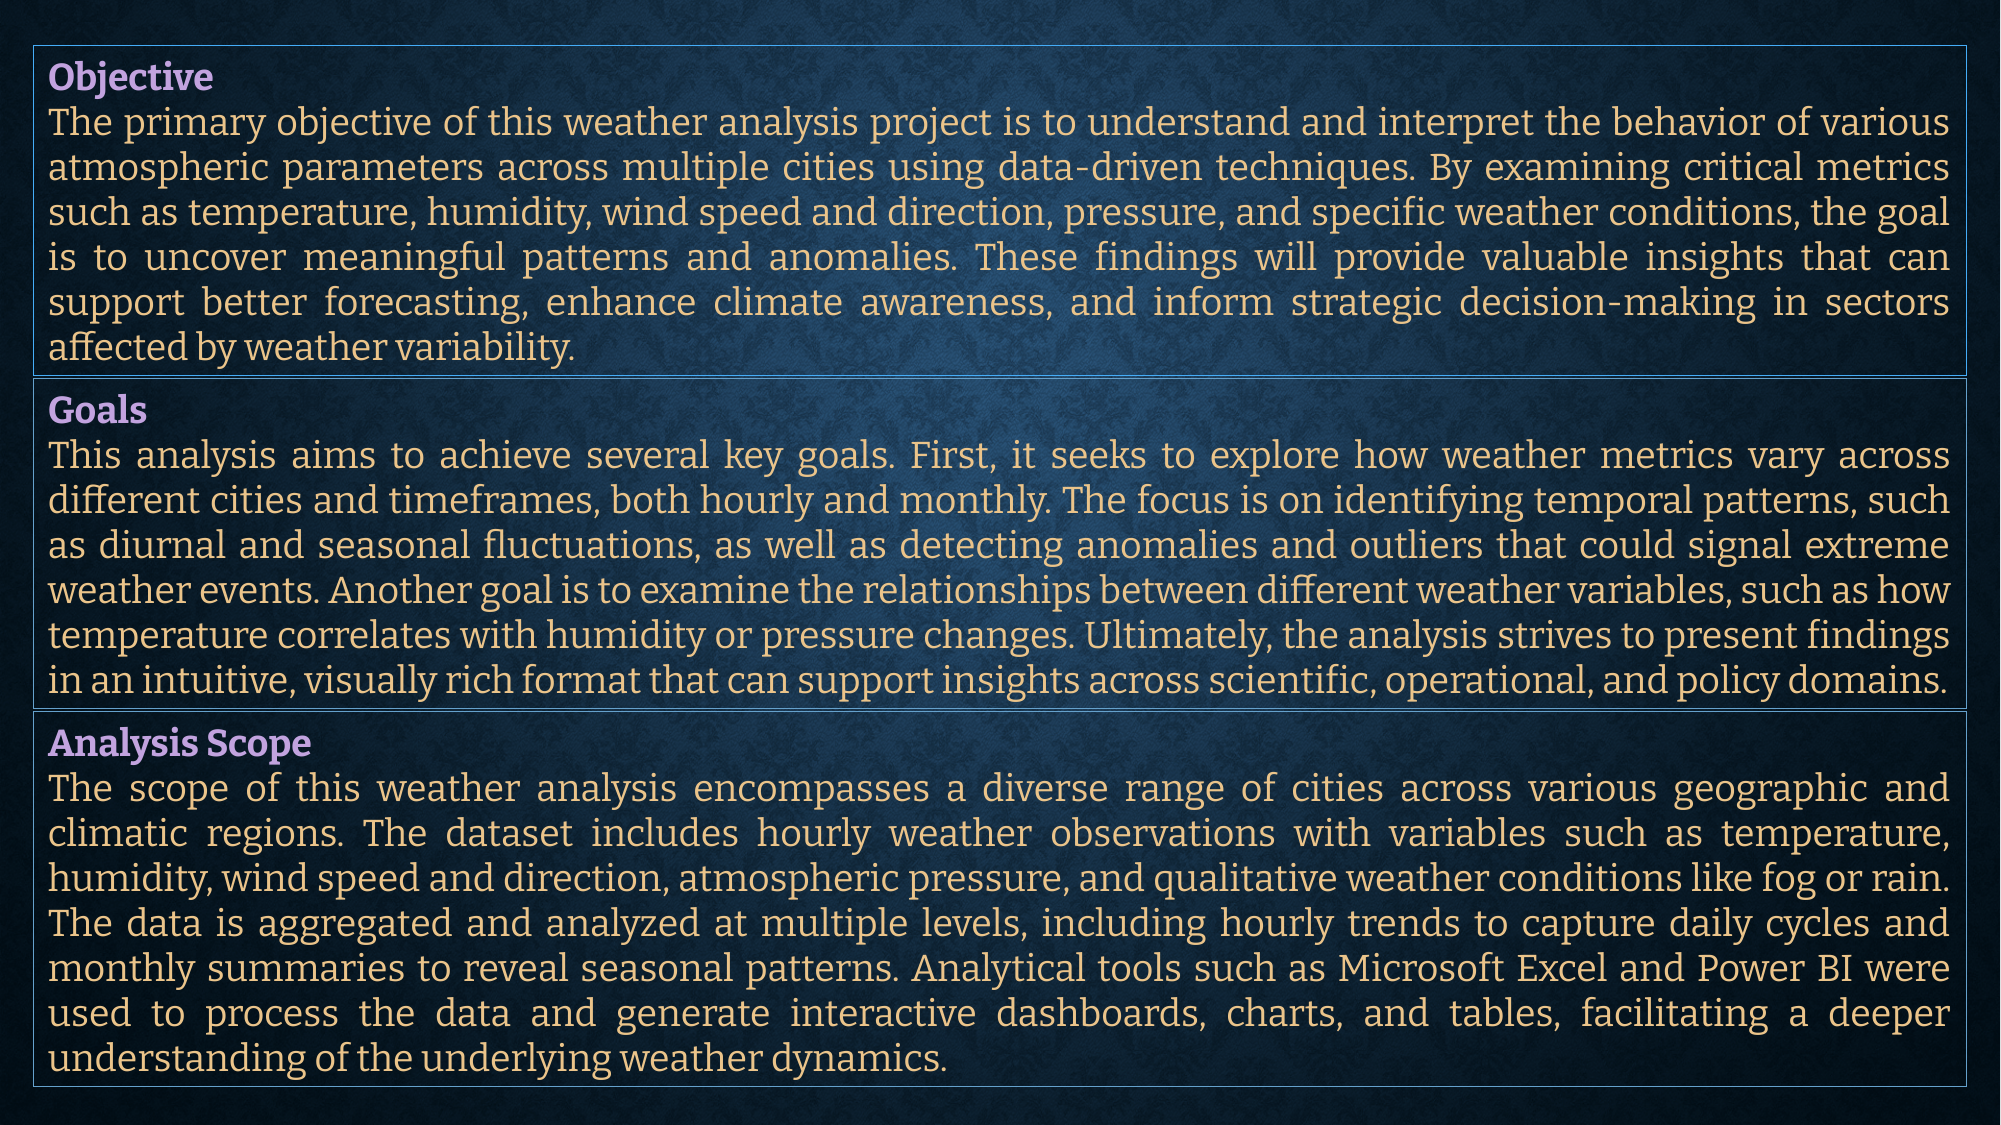

Objective
The primary objective of this weather analysis project is to understand and interpret the behavior of various atmospheric parameters across multiple cities using data-driven techniques. By examining critical metrics such as temperature, humidity, wind speed and direction, pressure, and specific weather conditions, the goal is to uncover meaningful patterns and anomalies. These findings will provide valuable insights that can support better forecasting, enhance climate awareness, and inform strategic decision-making in sectors affected by weather variability.
Goals
This analysis aims to achieve several key goals. First, it seeks to explore how weather metrics vary across different cities and timeframes, both hourly and monthly. The focus is on identifying temporal patterns, such as diurnal and seasonal fluctuations, as well as detecting anomalies and outliers that could signal extreme weather events. Another goal is to examine the relationships between different weather variables, such as how temperature correlates with humidity or pressure changes. Ultimately, the analysis strives to present findings in an intuitive, visually rich format that can support insights across scientific, operational, and policy domains.
Analysis Scope
The scope of this weather analysis encompasses a diverse range of cities across various geographic and climatic regions. The dataset includes hourly weather observations with variables such as temperature, humidity, wind speed and direction, atmospheric pressure, and qualitative weather conditions like fog or rain. The data is aggregated and analyzed at multiple levels, including hourly trends to capture daily cycles and monthly summaries to reveal seasonal patterns. Analytical tools such as Microsoft Excel and Power BI were used to process the data and generate interactive dashboards, charts, and tables, facilitating a deeper understanding of the underlying weather dynamics.